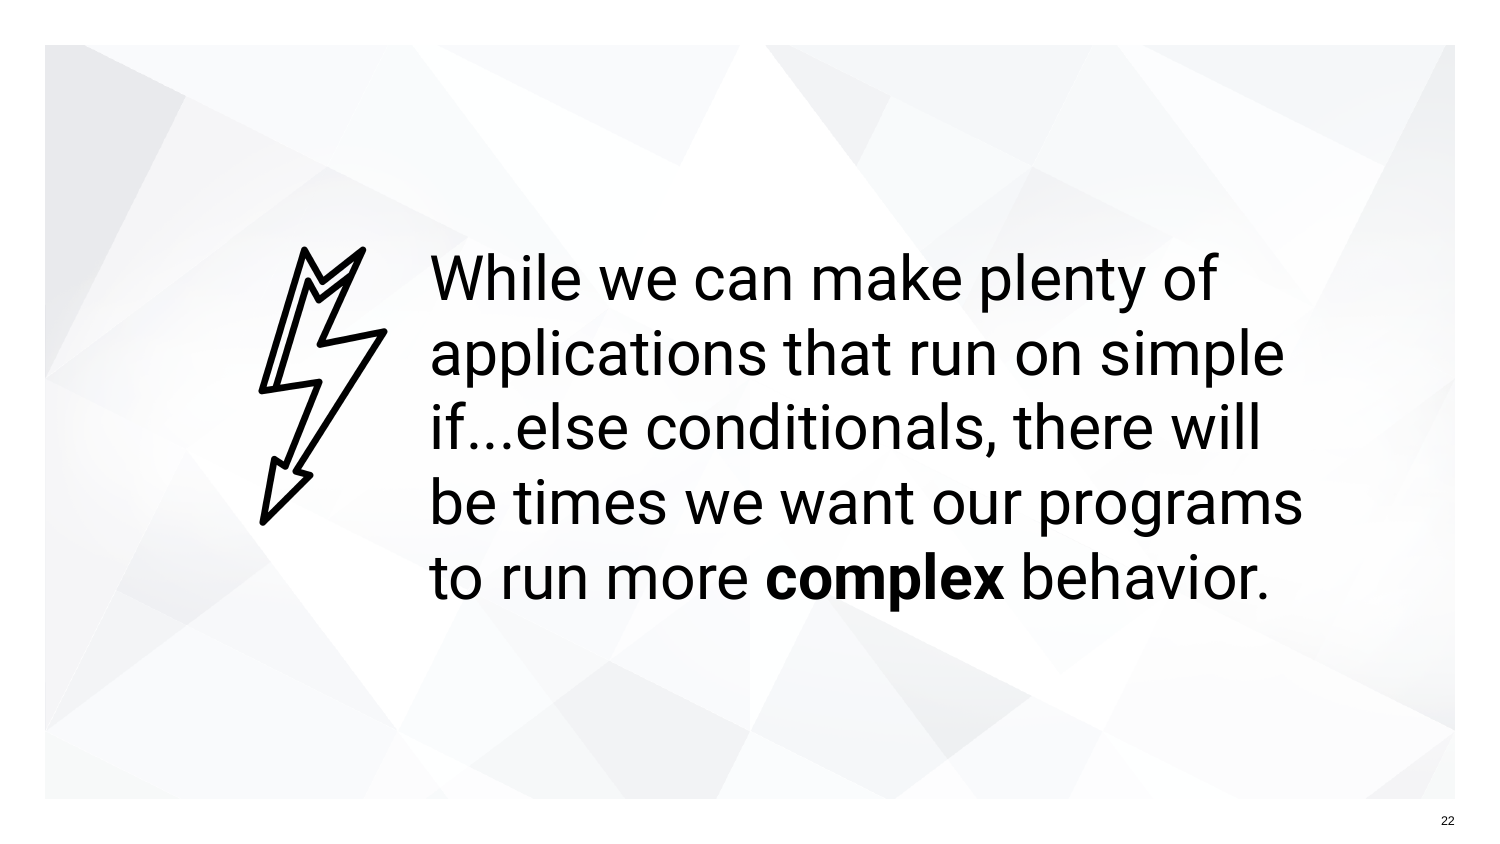

# While we can make plenty of applications that run on simple if...else conditionals, there will be times we want our programs to run more complex behavior.

22